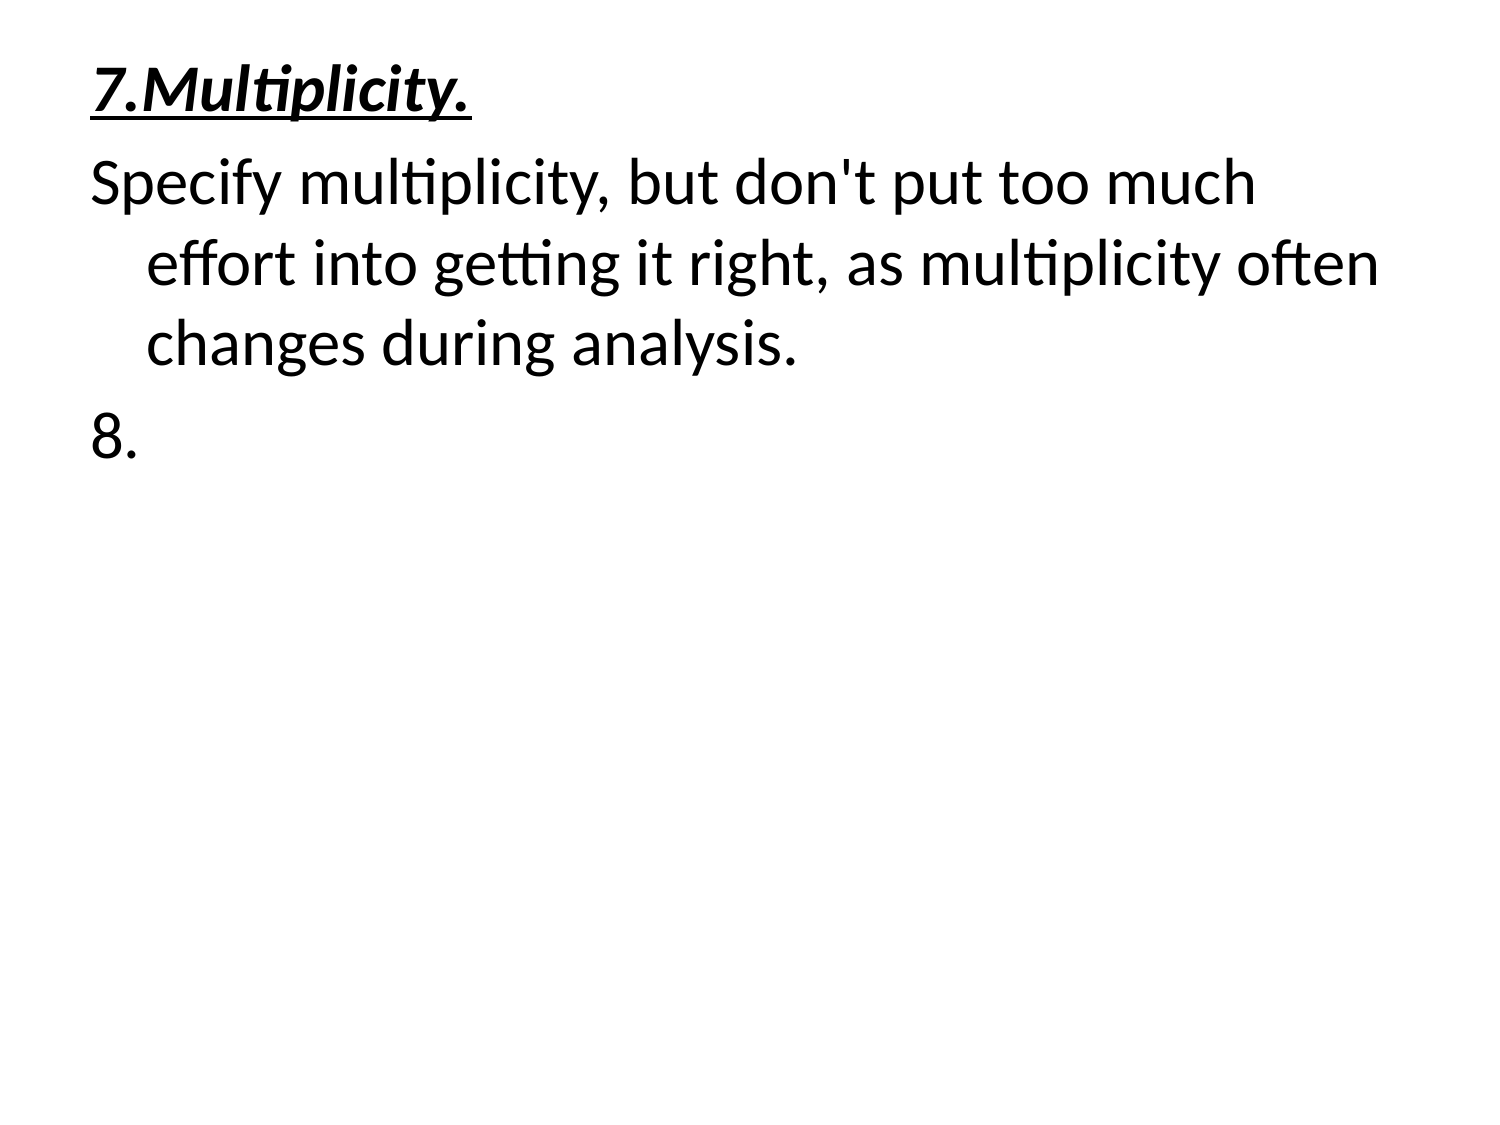

7.Multiplicity.
Specify multiplicity, but don't put too much effort into getting it right, as multiplicity often changes during analysis.
8.